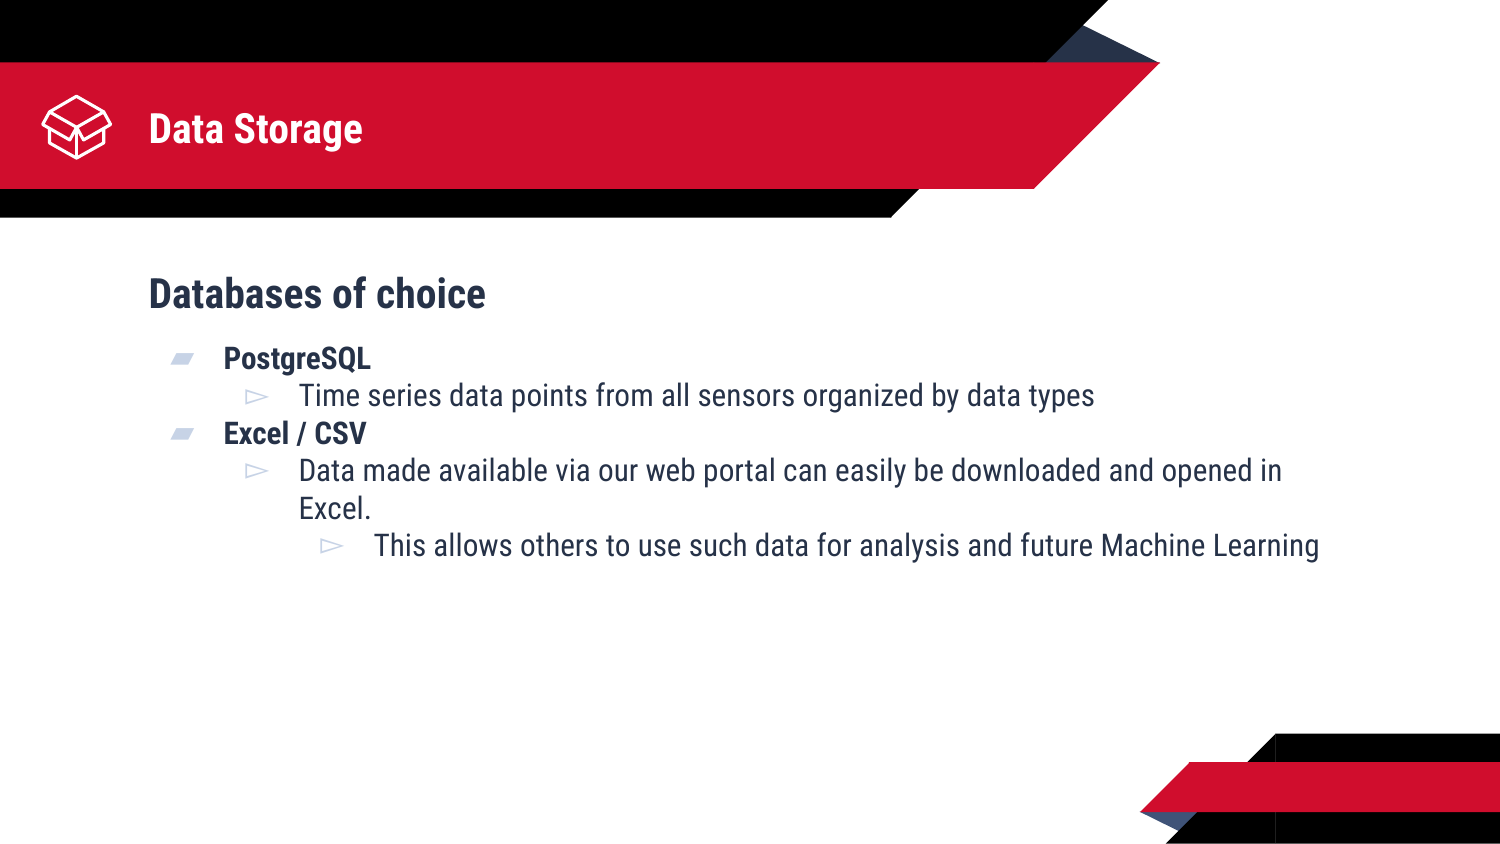

# Data Storage

Databases of choice
PostgreSQL
Time series data points from all sensors organized by data types
Excel / CSV
Data made available via our web portal can easily be downloaded and opened in Excel.
This allows others to use such data for analysis and future Machine Learning